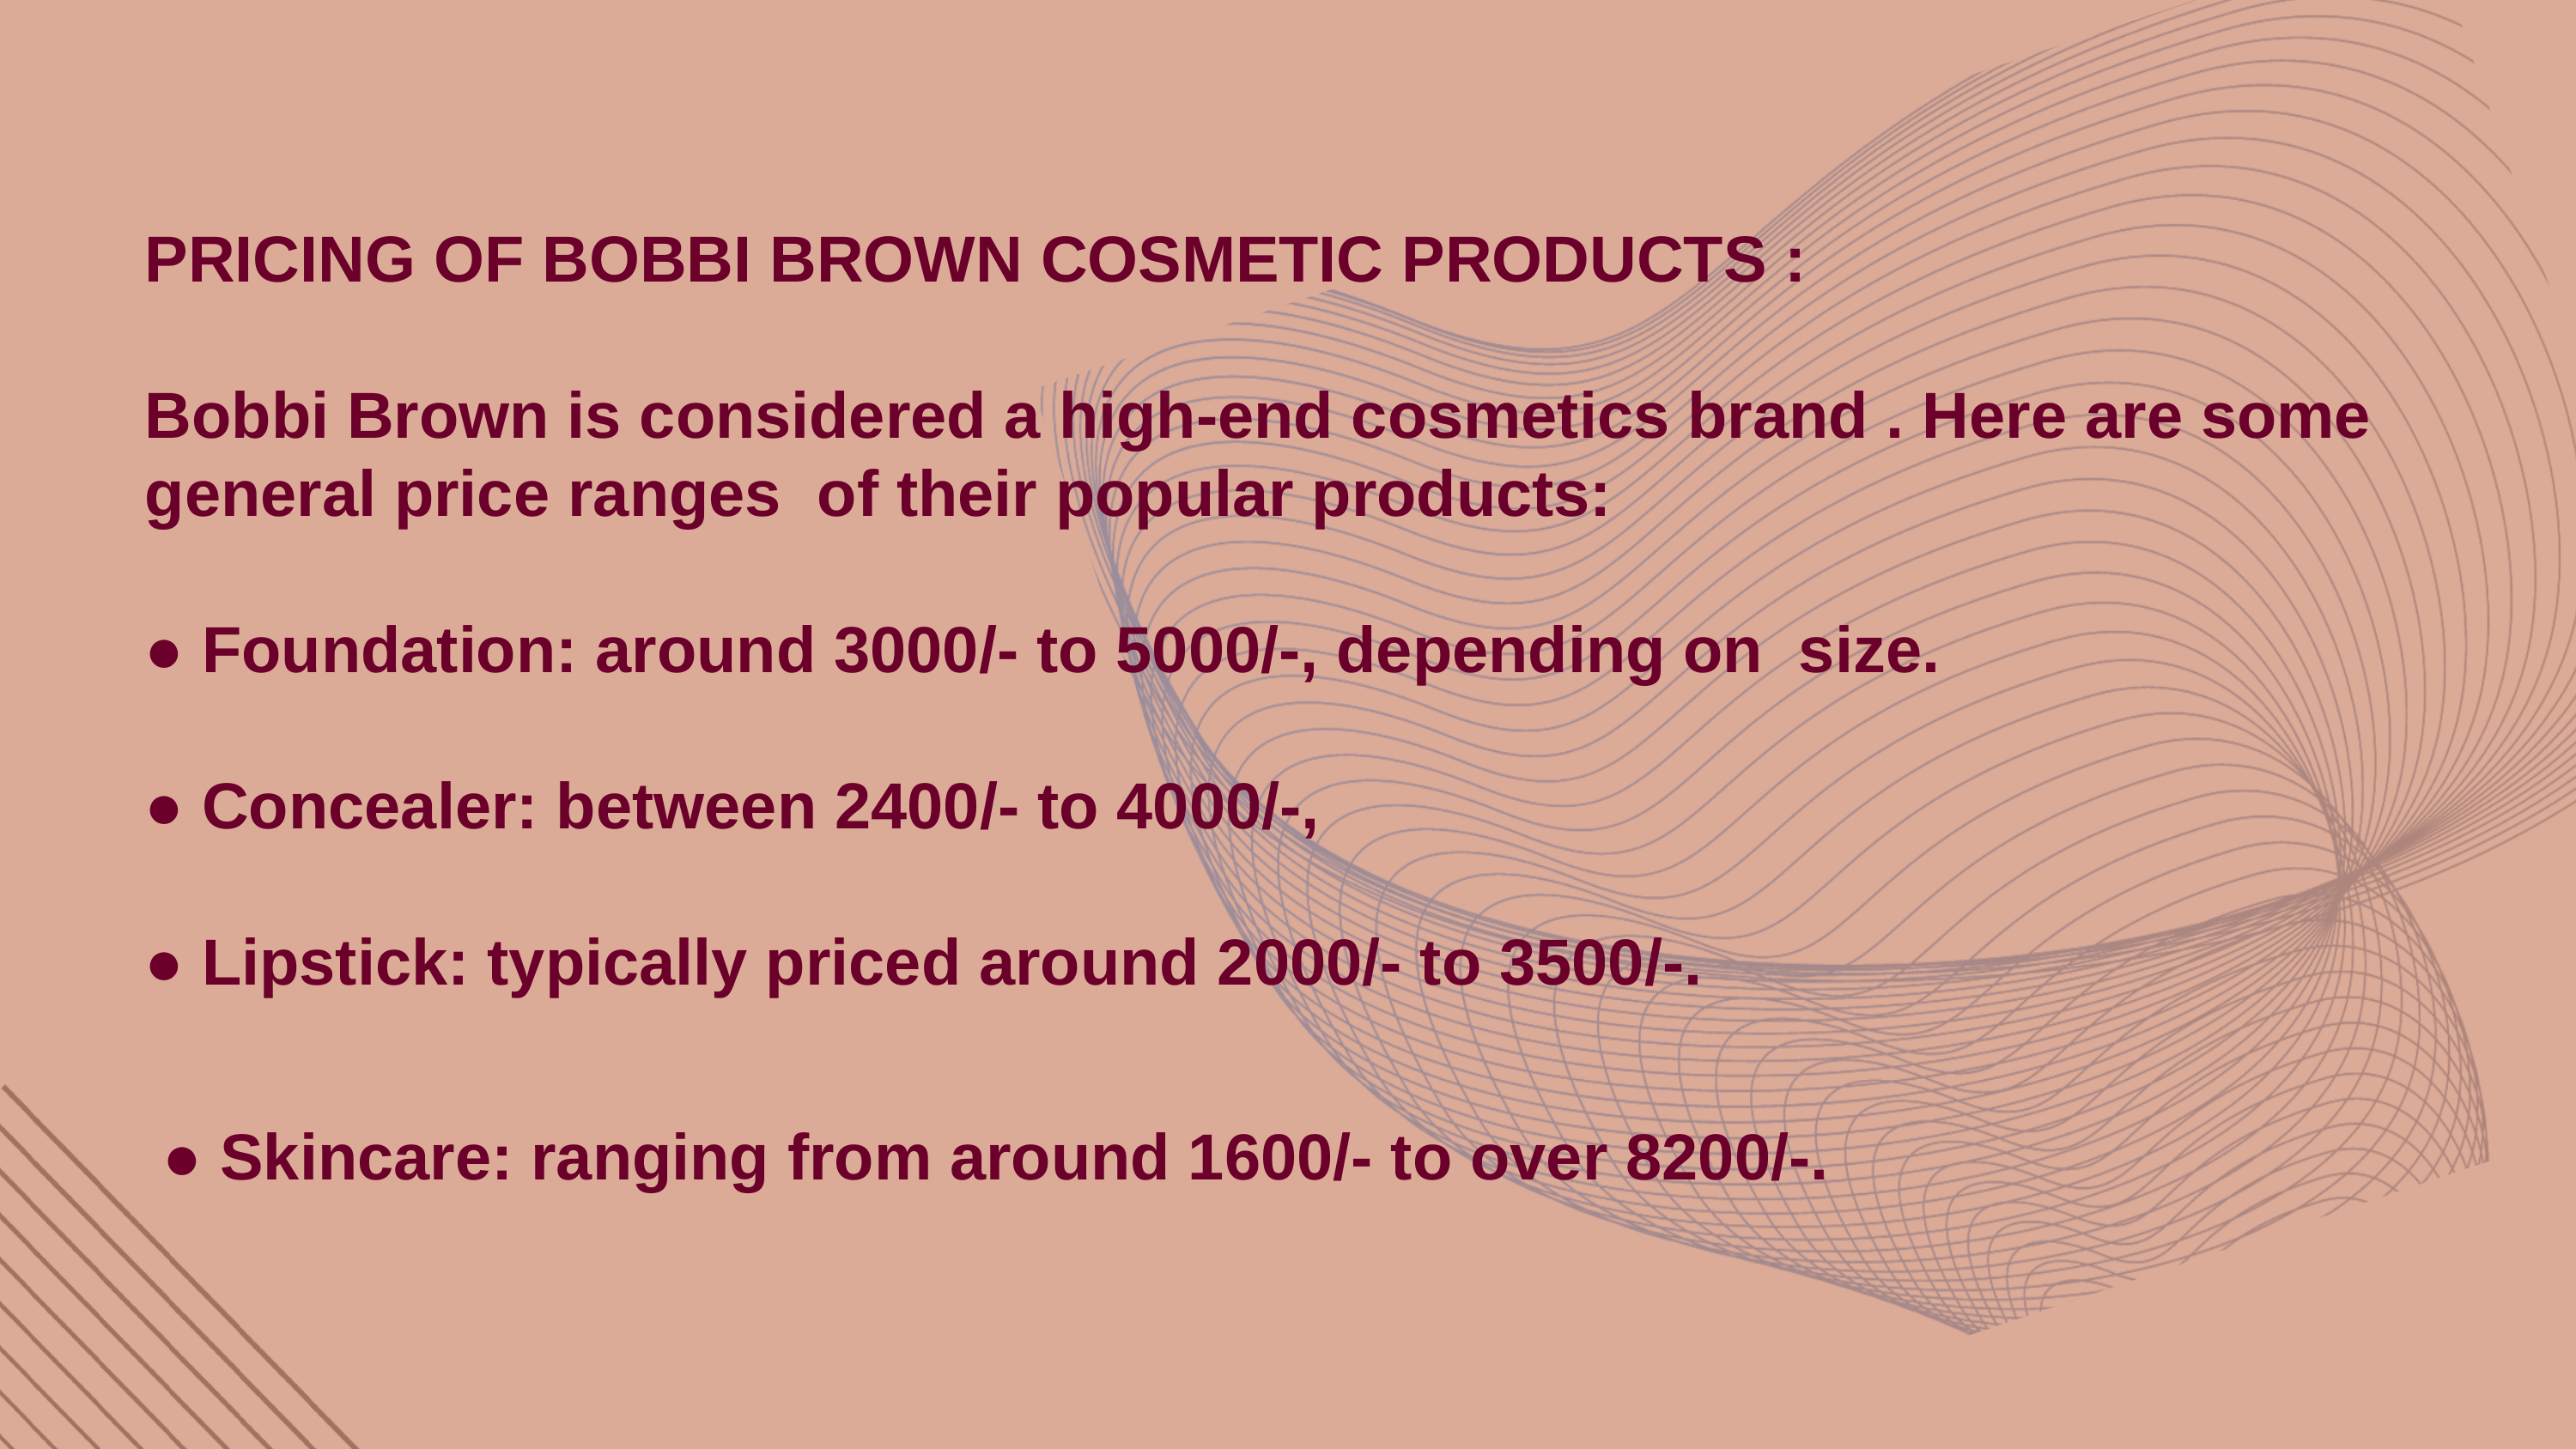

PRICING OF BOBBI BROWN COSMETIC PRODUCTS :

Bobbi Brown is considered a high-end cosmetics brand . Here are some general price ranges  of their popular products:

● Foundation: around 3000/- to 5000/-, depending on  size.

● Concealer: between 2400/- to 4000/-,

● Lipstick: typically priced around 2000/- to 3500/-.

 ● Skincare: ranging from around 1600/- to over 8200/-.